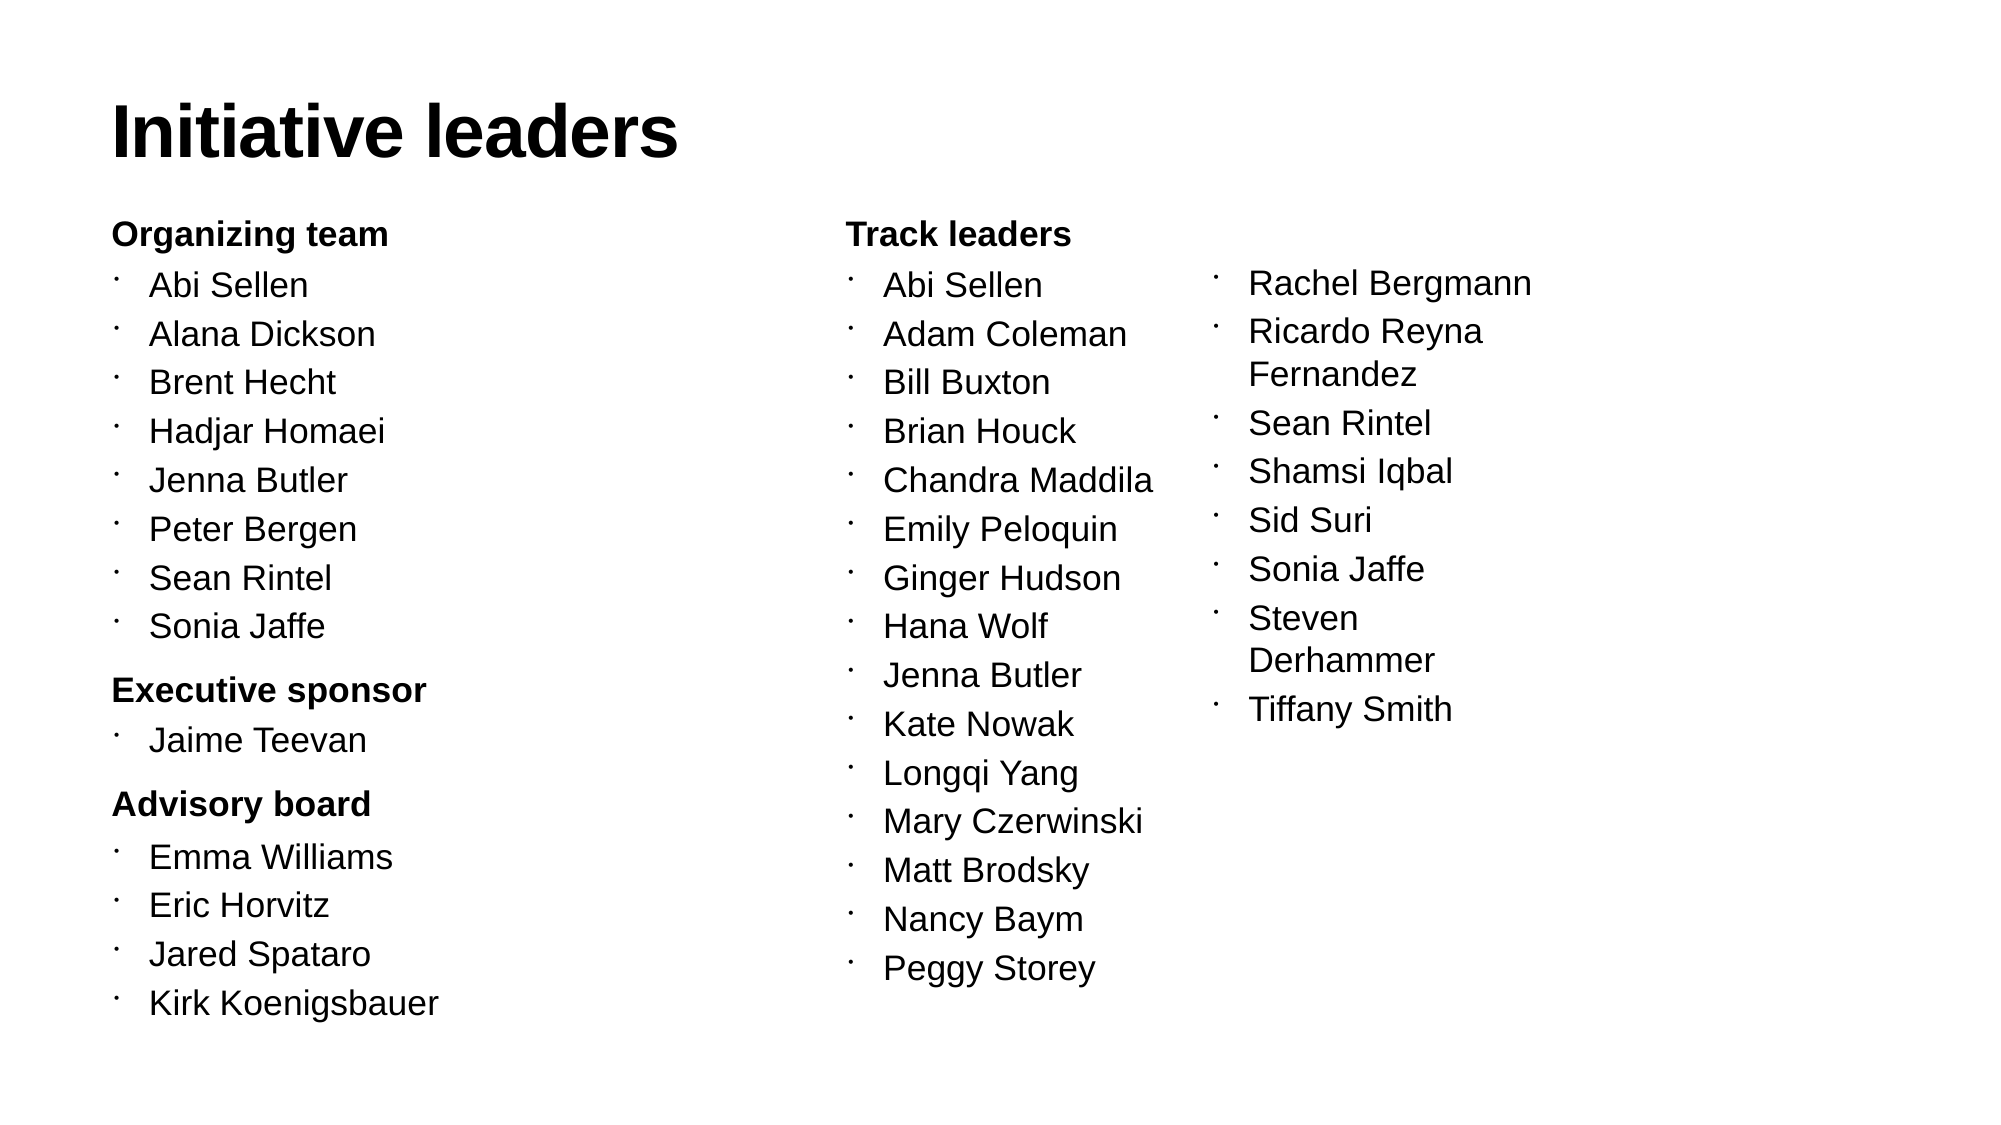

Initiative leaders
Organizing team
Abi Sellen
Alana Dickson
Brent Hecht
Hadjar Homaei
Jenna Butler
Peter Bergen
Sean Rintel
Sonia Jaffe
Executive sponsor
Jaime Teevan
Advisory board
Emma Williams
Eric Horvitz
Jared Spataro
Kirk Koenigsbauer
Track leaders
Abi Sellen
Adam Coleman
Bill Buxton
Brian Houck
Chandra Maddila
Emily Peloquin
Ginger Hudson
Hana Wolf
Jenna Butler
Kate Nowak
Longqi Yang
Mary Czerwinski
Matt Brodsky
Nancy Baym
Peggy Storey

Rachel Bergmann
Ricardo Reyna Fernandez
Sean Rintel
Shamsi Iqbal
Sid Suri
Sonia Jaffe
Steven Derhammer
Tiffany Smith